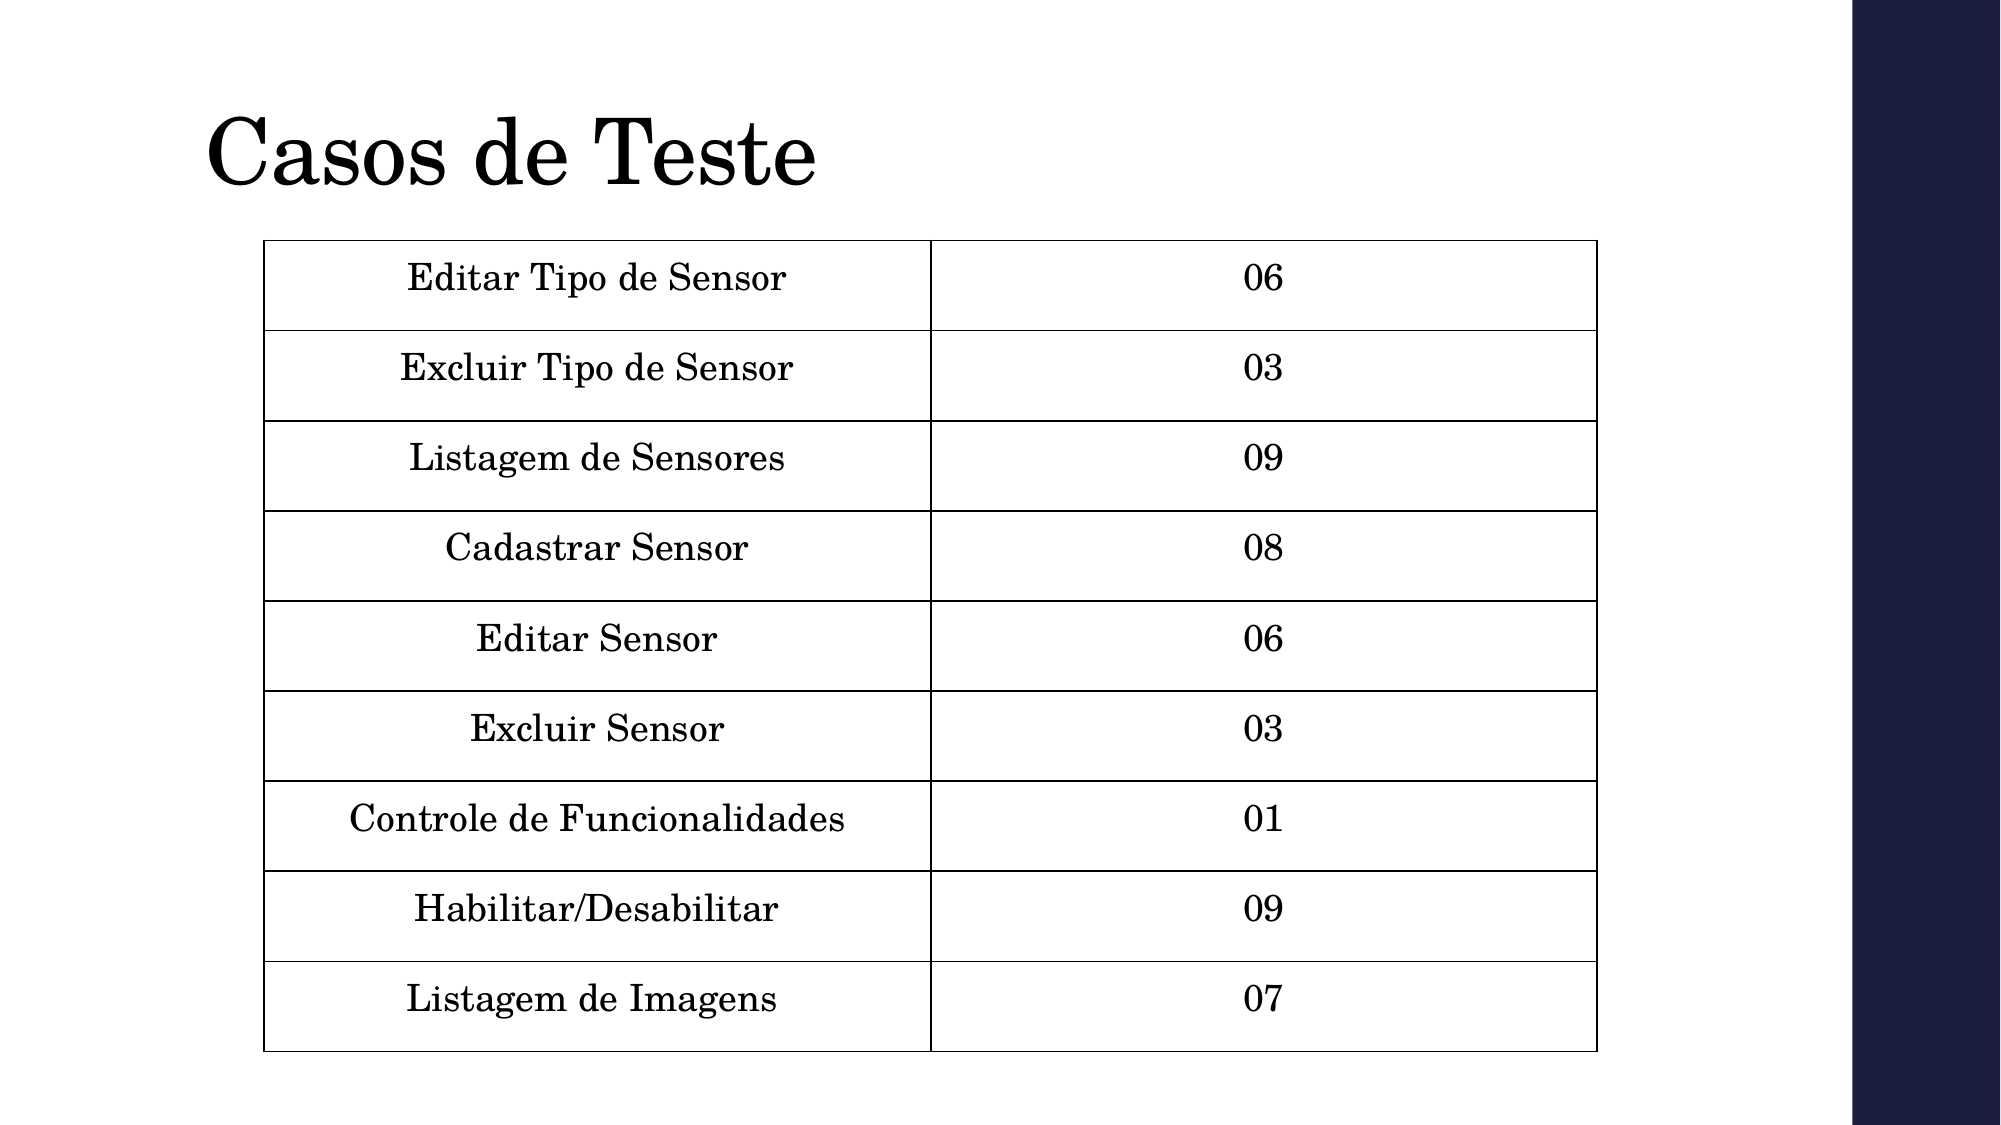

# Casos de Teste
| Editar Tipo de Sensor | 06 |
| --- | --- |
| Excluir Tipo de Sensor | 03 |
| Listagem de Sensores | 09 |
| Cadastrar Sensor | 08 |
| Editar Sensor | 06 |
| Excluir Sensor | 03 |
| Controle de Funcionalidades | 01 |
| Habilitar/Desabilitar | 09 |
| Listagem de Imagens | 07 |